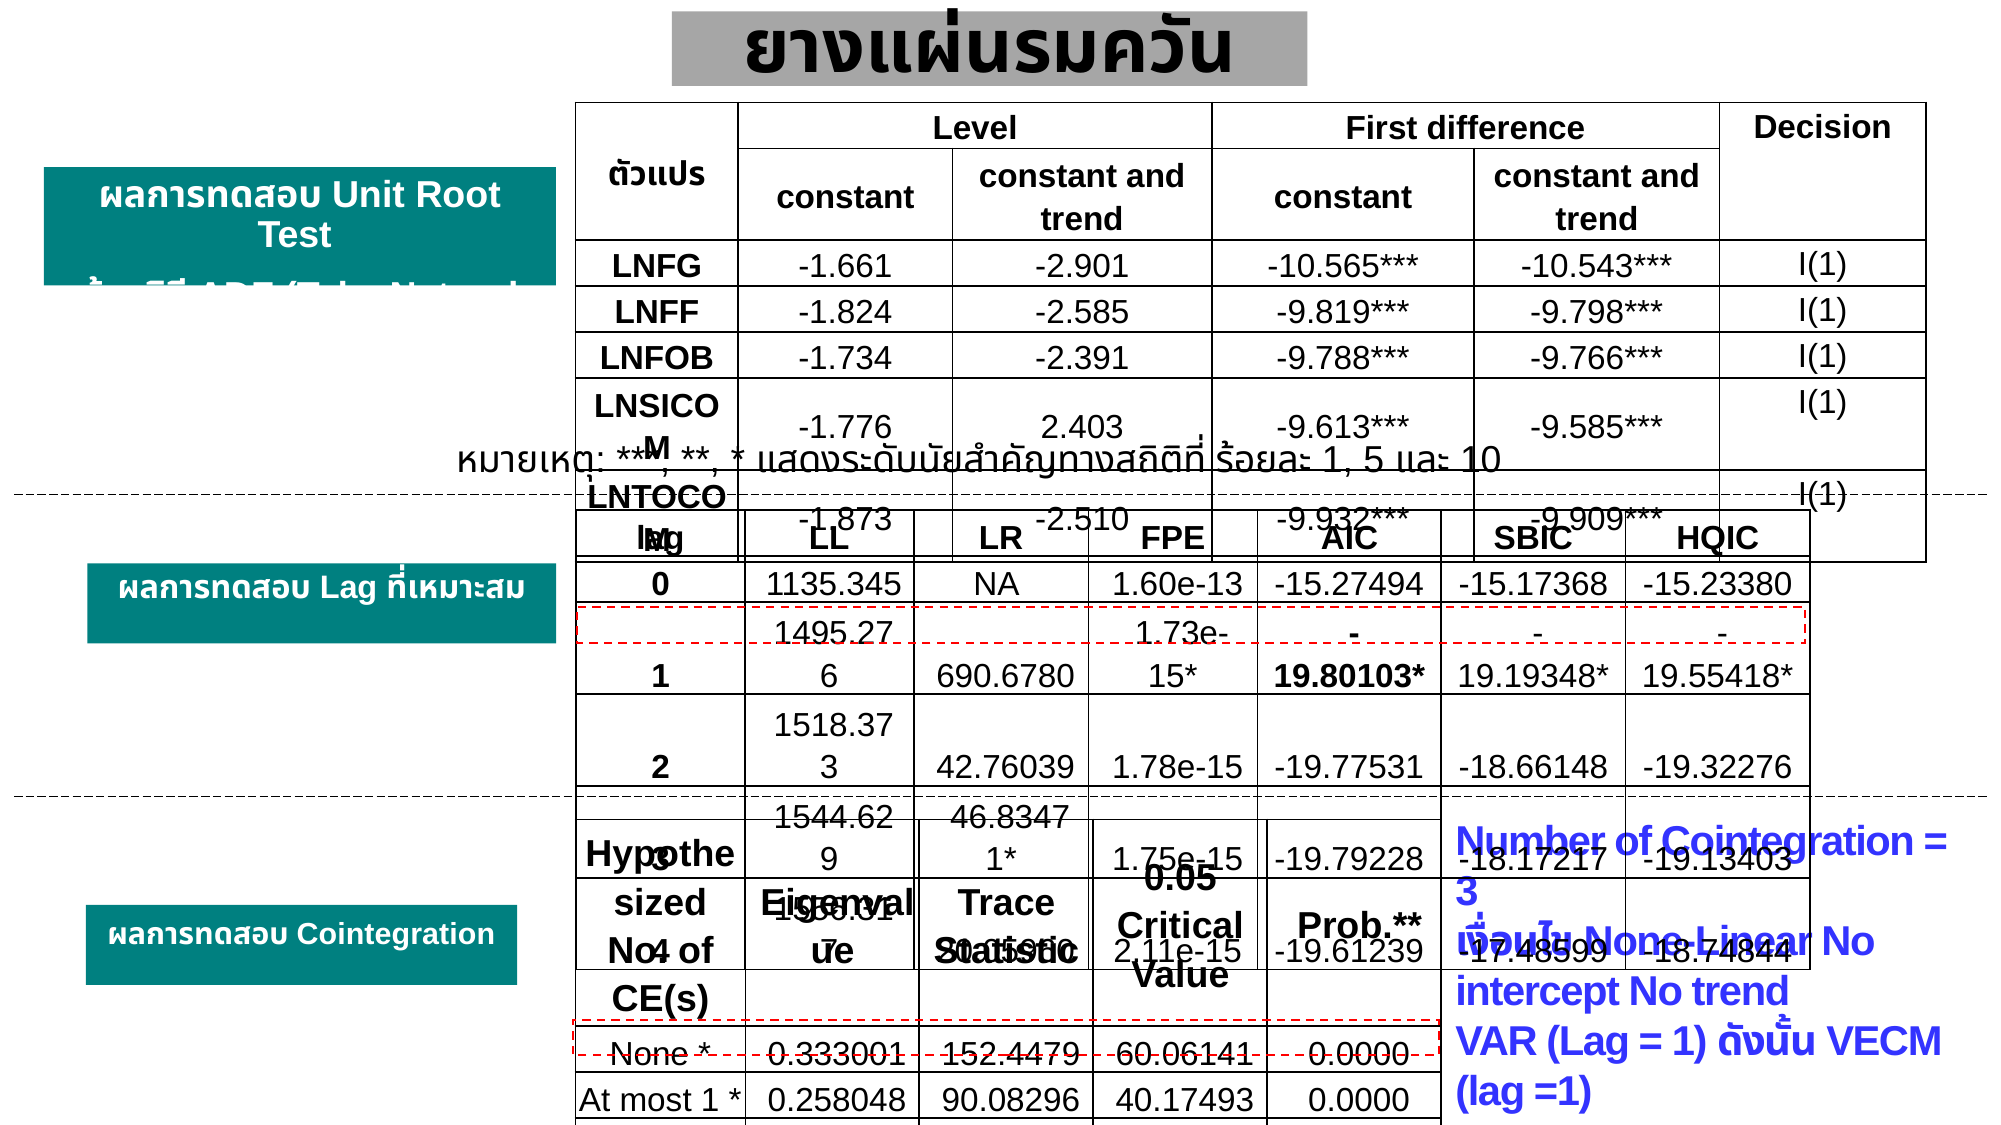

ยางแผ่นรมควัน
| ตัวแปร | Level |  | First difference |  | Decision |
| --- | --- | --- | --- | --- | --- |
|  | constant | constant and trend | constant | constant and trend |  |
| LNFG | -1.661 | -2.901 | -10.565\*\*\* | -10.543\*\*\* | I(1) |
| LNFF | -1.824 | -2.585 | -9.819\*\*\* | -9.798\*\*\* | I(1) |
| LNFOB | -1.734 | -2.391 | -9.788\*\*\* | -9.766\*\*\* | I(1) |
| LNSICOM | -1.776 | 2.403 | -9.613\*\*\* | -9.585\*\*\* | I(1) |
| LNTOCOM | -1.873 | -2.510 | -9.932\*\*\* | -9.909\*\*\* | I(1) |
ผลการทดสอบ Unit Root Test
ด้วยวิธี ADF (Take Natural Log)
หมายเหตุ: ***, **, * แสดงระดับนัยสำคัญทางสถิติที่ ร้อยละ 1, 5 และ 10
| lag | LL | LR | FPE | AIC | SBIC | HQIC |
| --- | --- | --- | --- | --- | --- | --- |
| 0 | 1135.345 | NA | 1.60e-13 | -15.27494 | -15.17368 | -15.23380 |
| 1 | 1495.276 | 690.6780 | 1.73e-15\* | -19.80103\* | -19.19348\* | -19.55418\* |
| 2 | 1518.373 | 42.76039 | 1.78e-15 | -19.77531 | -18.66148 | -19.32276 |
| 3 | 1544.629 | 46.83471\* | 1.75e-15 | -19.79228 | -18.17217 | -19.13403 |
| 4 | 1556.317 | 20.05960 | 2.11e-15 | -19.61239 | -17.48599 | -18.74844 |
ผลการทดสอบ Lag ที่เหมาะสม

| Hypothesized No. of CE(s) | Eigenvalue | Trace Statistic | 0.05 Critical Value | Prob.\*\* |
| --- | --- | --- | --- | --- |
| None \* | 0.333001 | 152.4479 | 60.06141 | 0.0000 |
| At most 1 \* | 0.258048 | 90.08296 | 40.17493 | 0.0000 |
| At most 2 \* | 0.191601 | 44.11850 | 24.27596 | 0.0001 |
| At most 3 | 0.070287 | 11.36271 | 12.32090 | 0.0720 |
Number of Cointegration = 3
เงื่อนไข None-Linear No intercept No trend
VAR (Lag = 1) ดังนั้น VECM (lag =1)
ผลการทดสอบ Cointegration